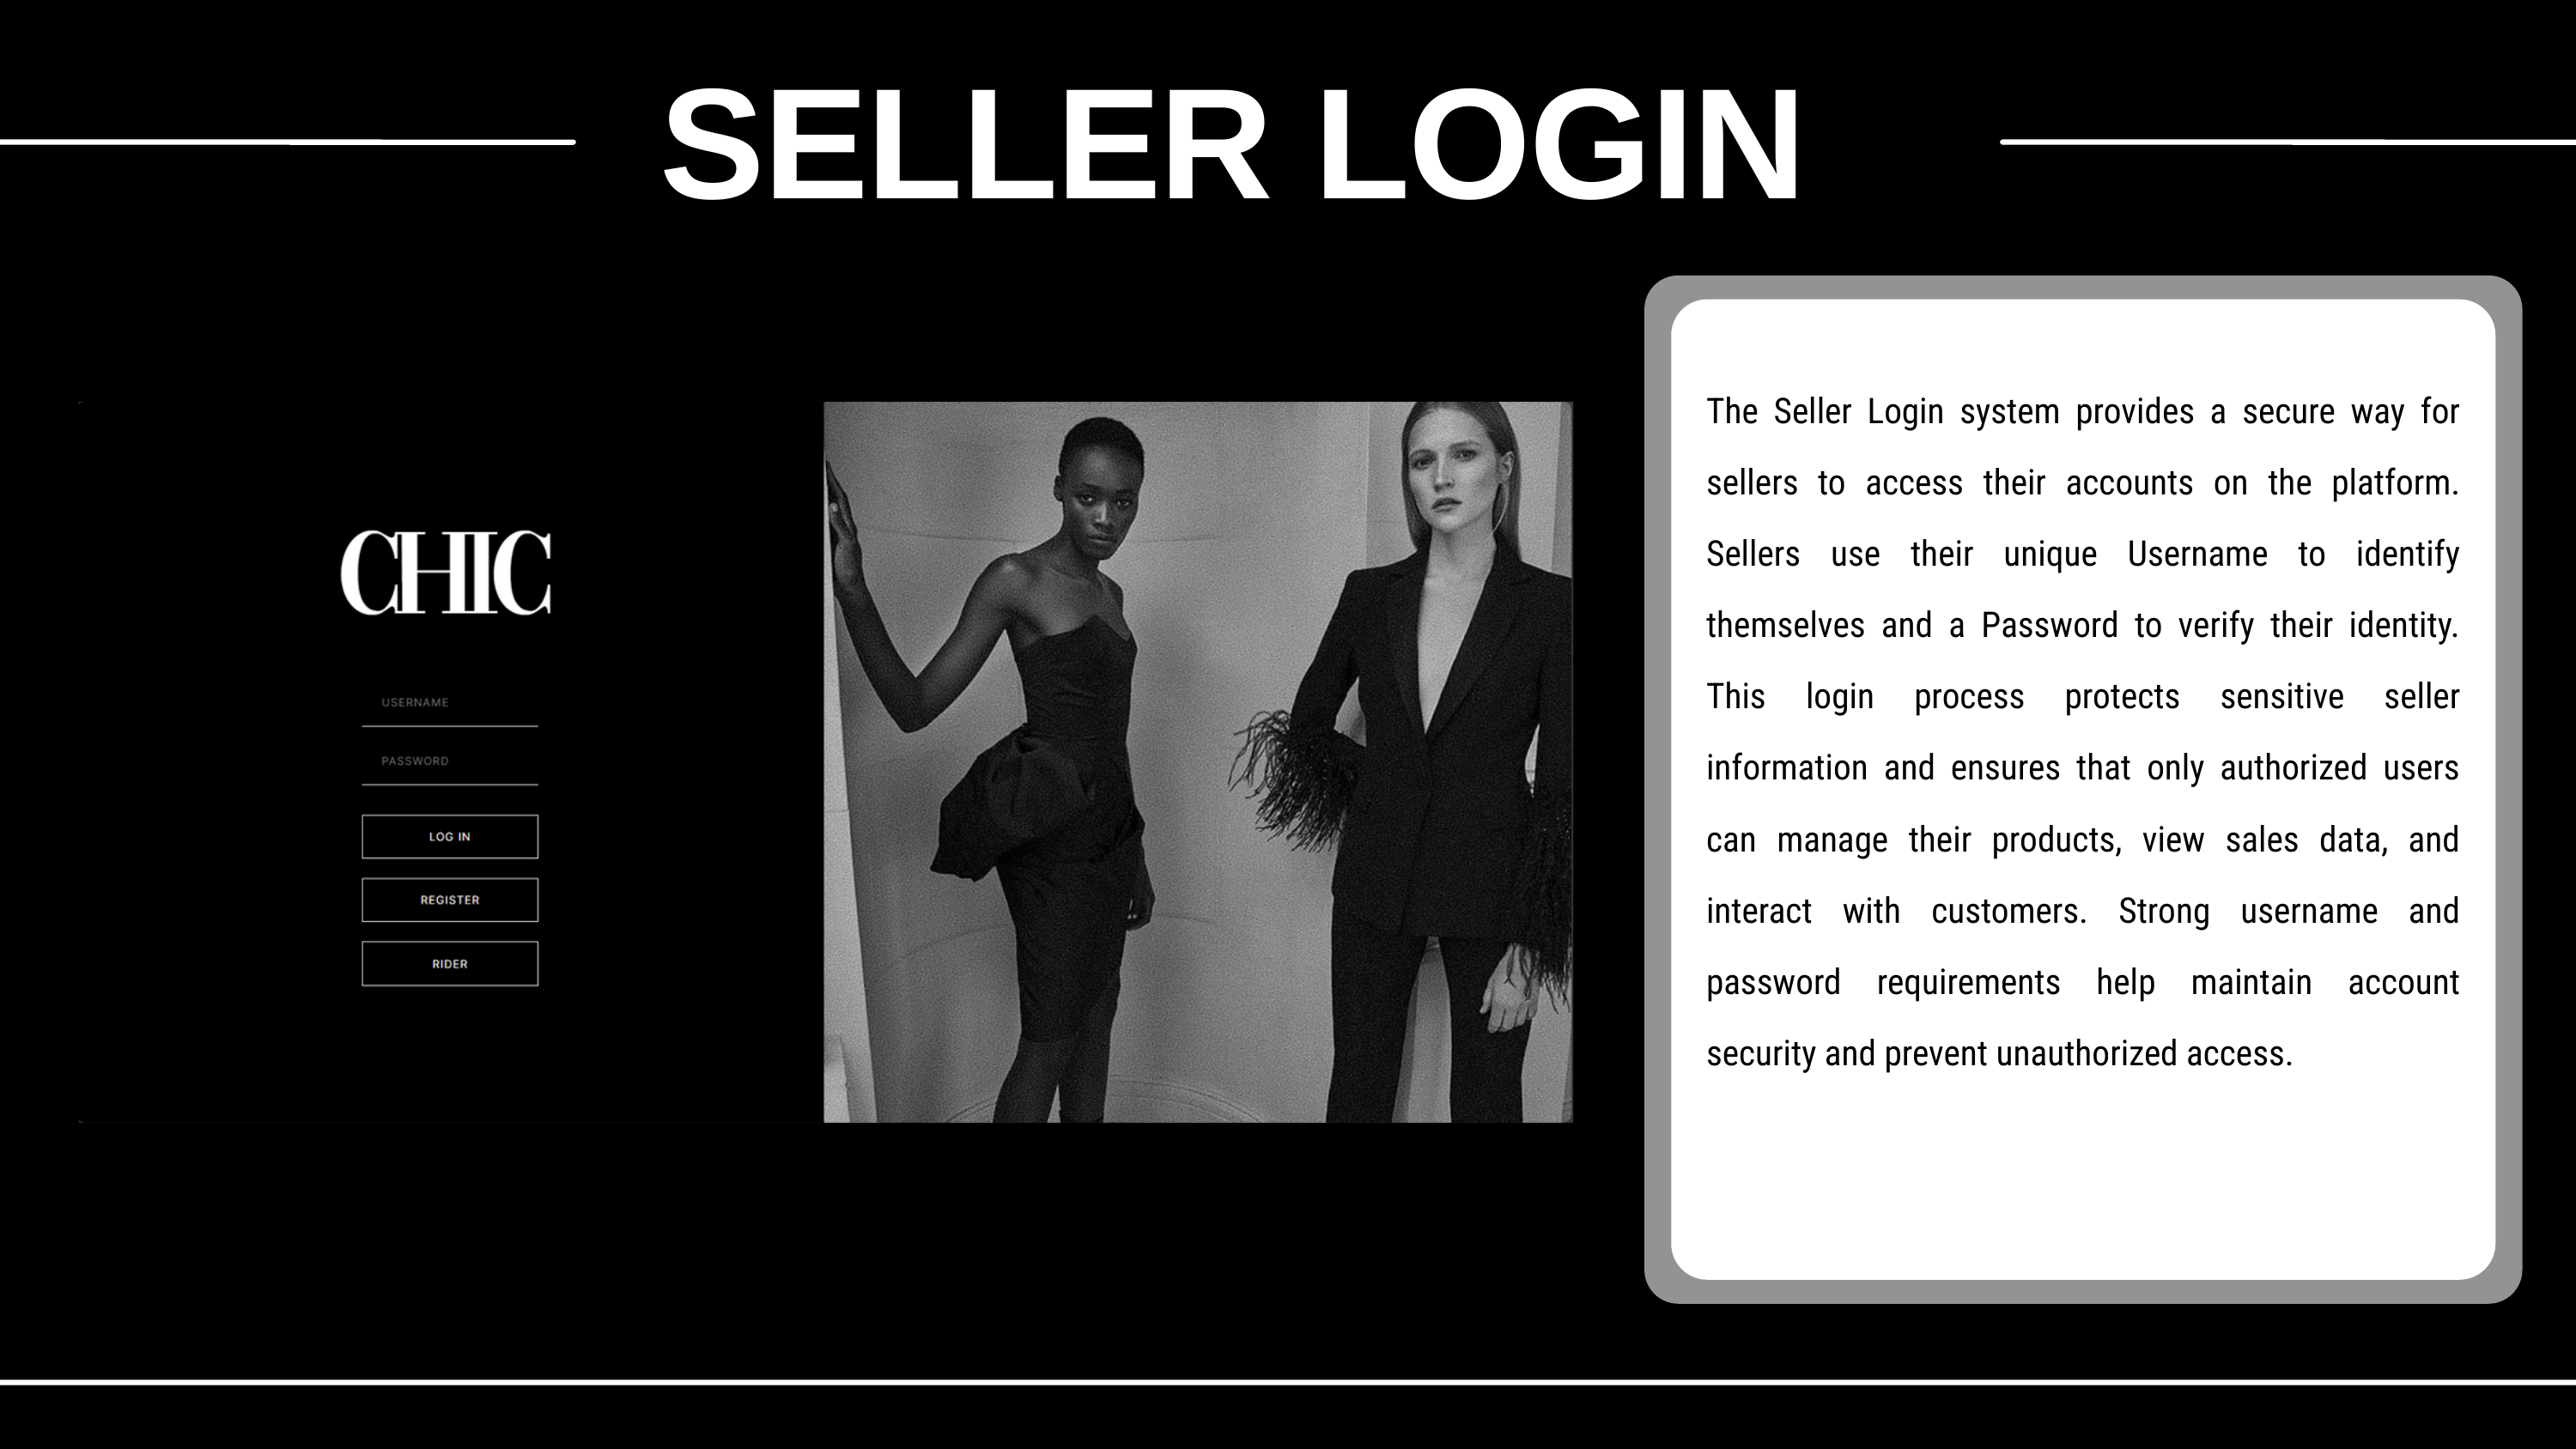

SELLER LOGIN

The Seller Login system provides a secure way for sellers to access their accounts on the platform. Sellers use their unique Username to identify themselves and a Password to verify their identity. This login process protects sensitive seller information and ensures that only authorized users can manage their products, view sales data, and interact with customers. Strong username and password requirements help maintain account security and prevent unauthorized access.